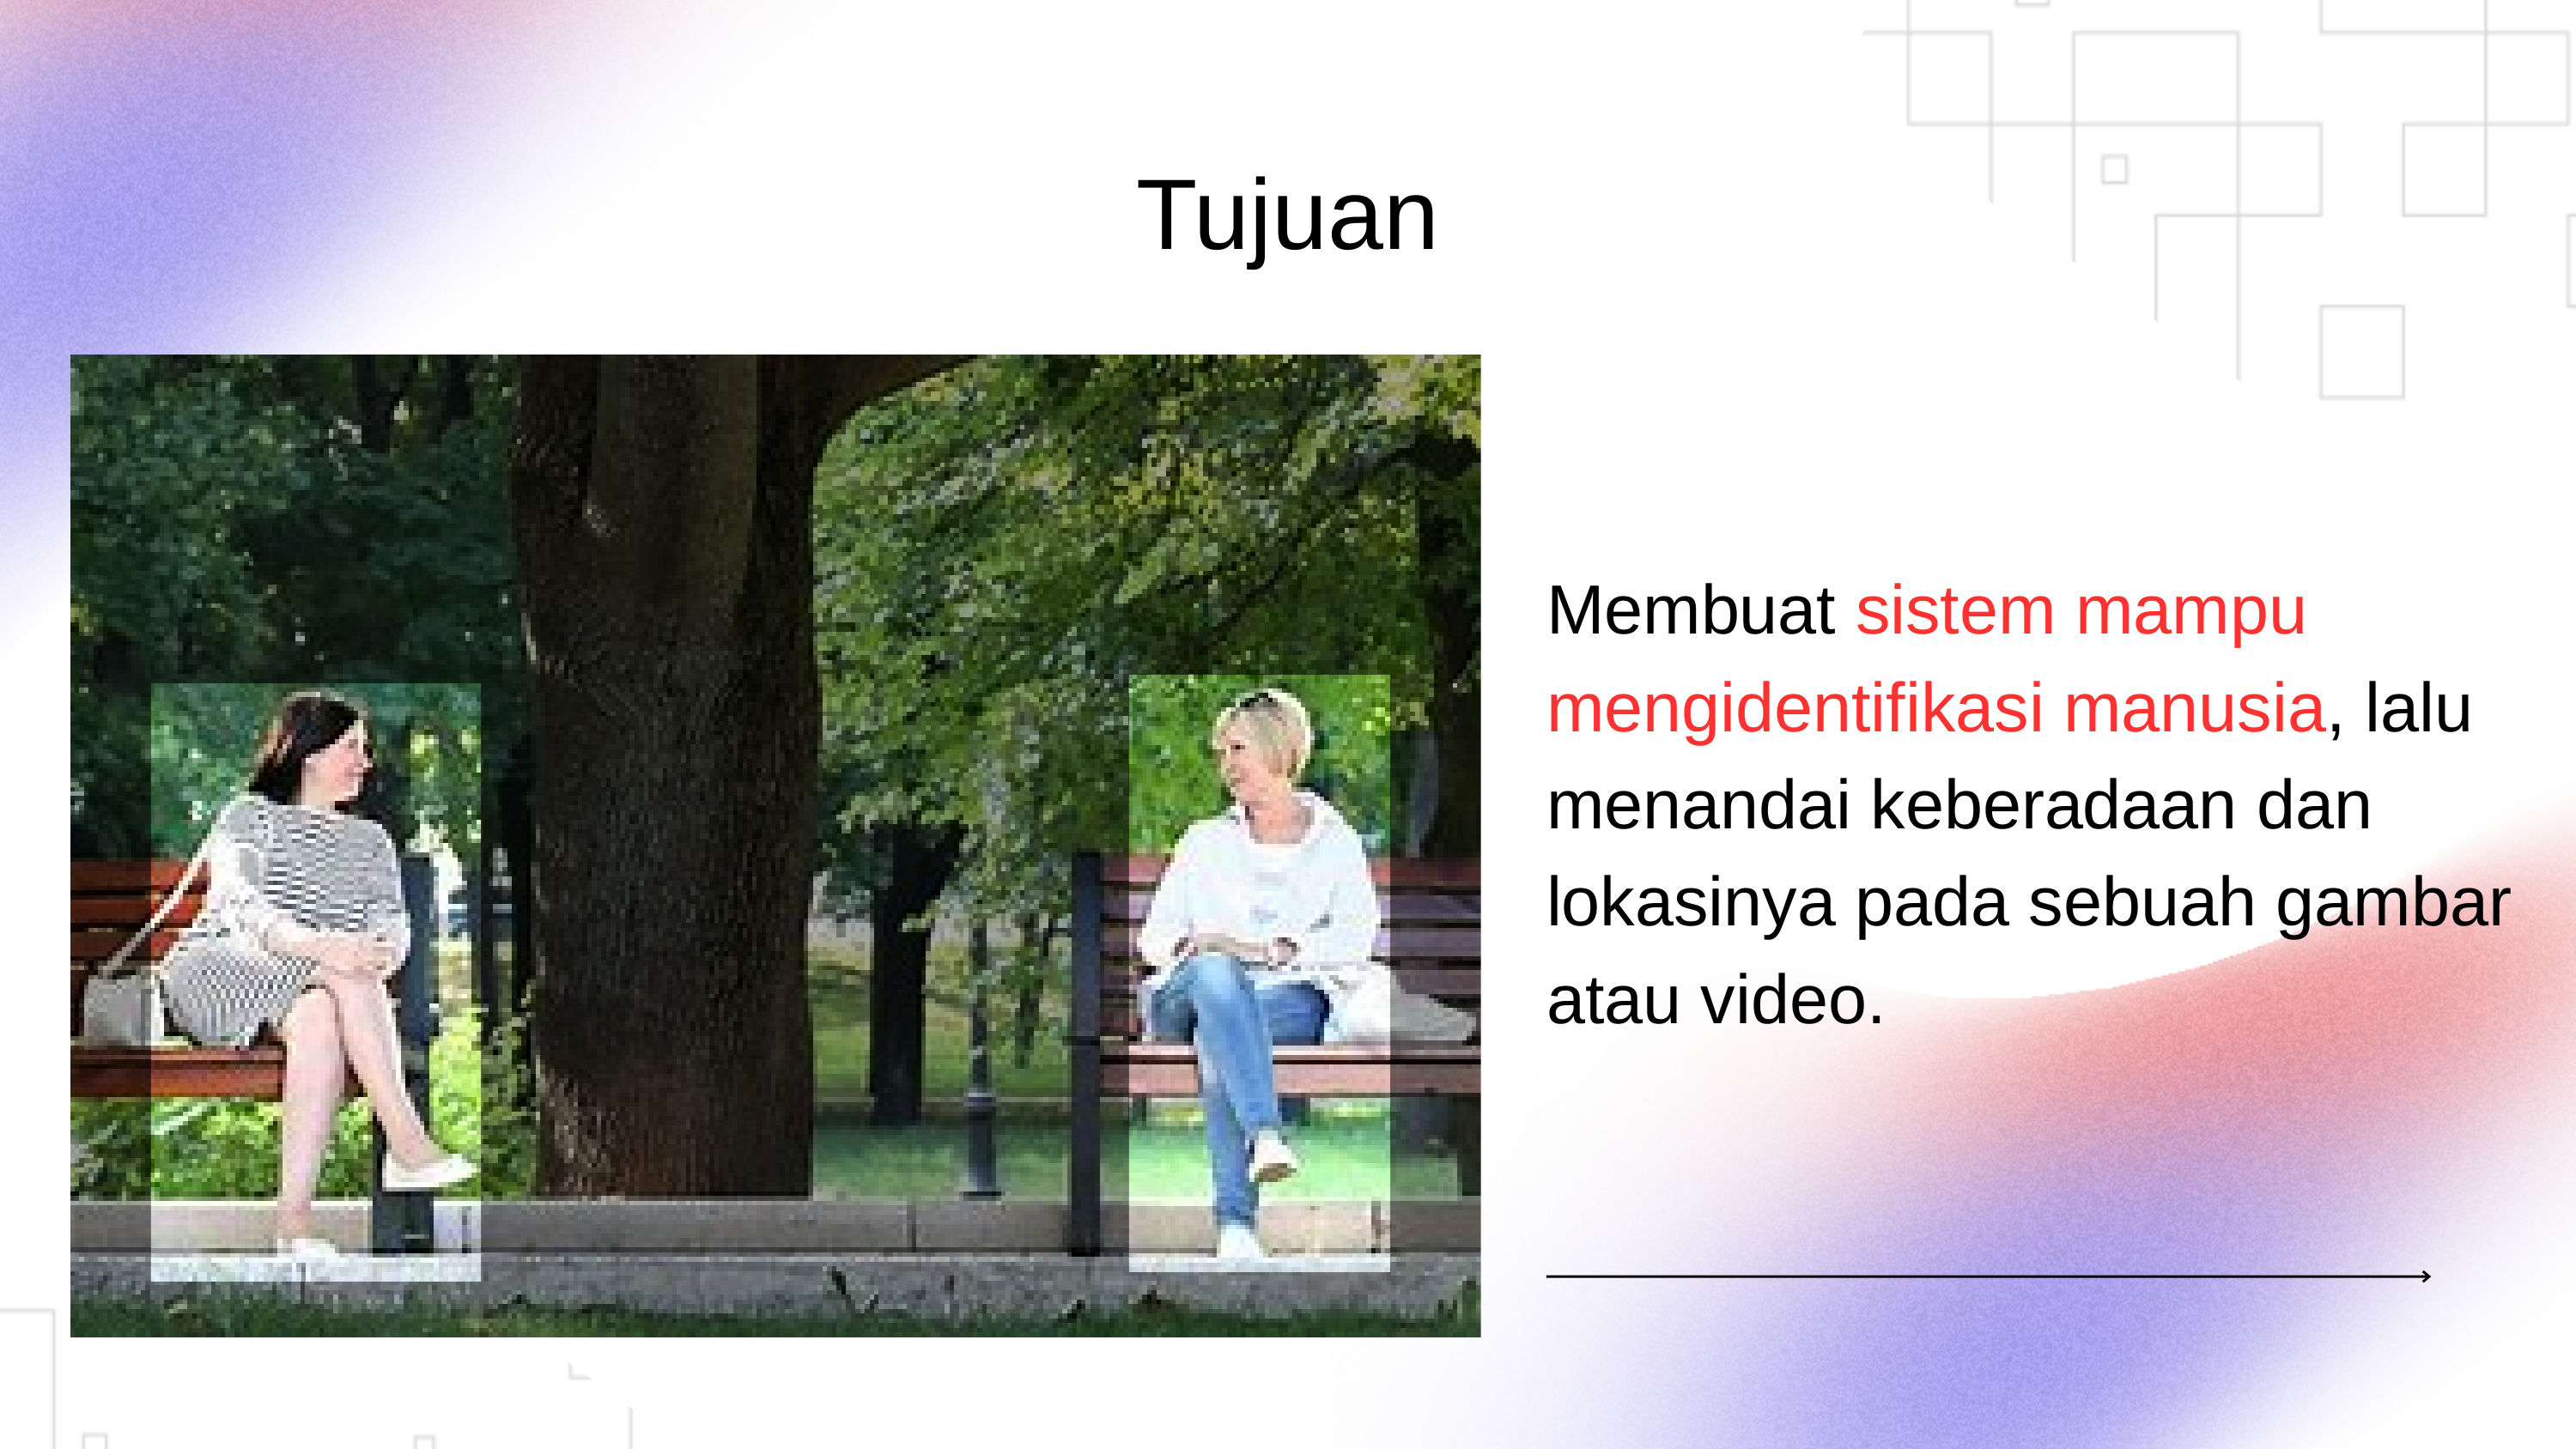

Tujuan

Membuat sistem mampu mengidentifikasi manusia, lalu menandai keberadaan dan lokasinya pada sebuah gambar atau video.